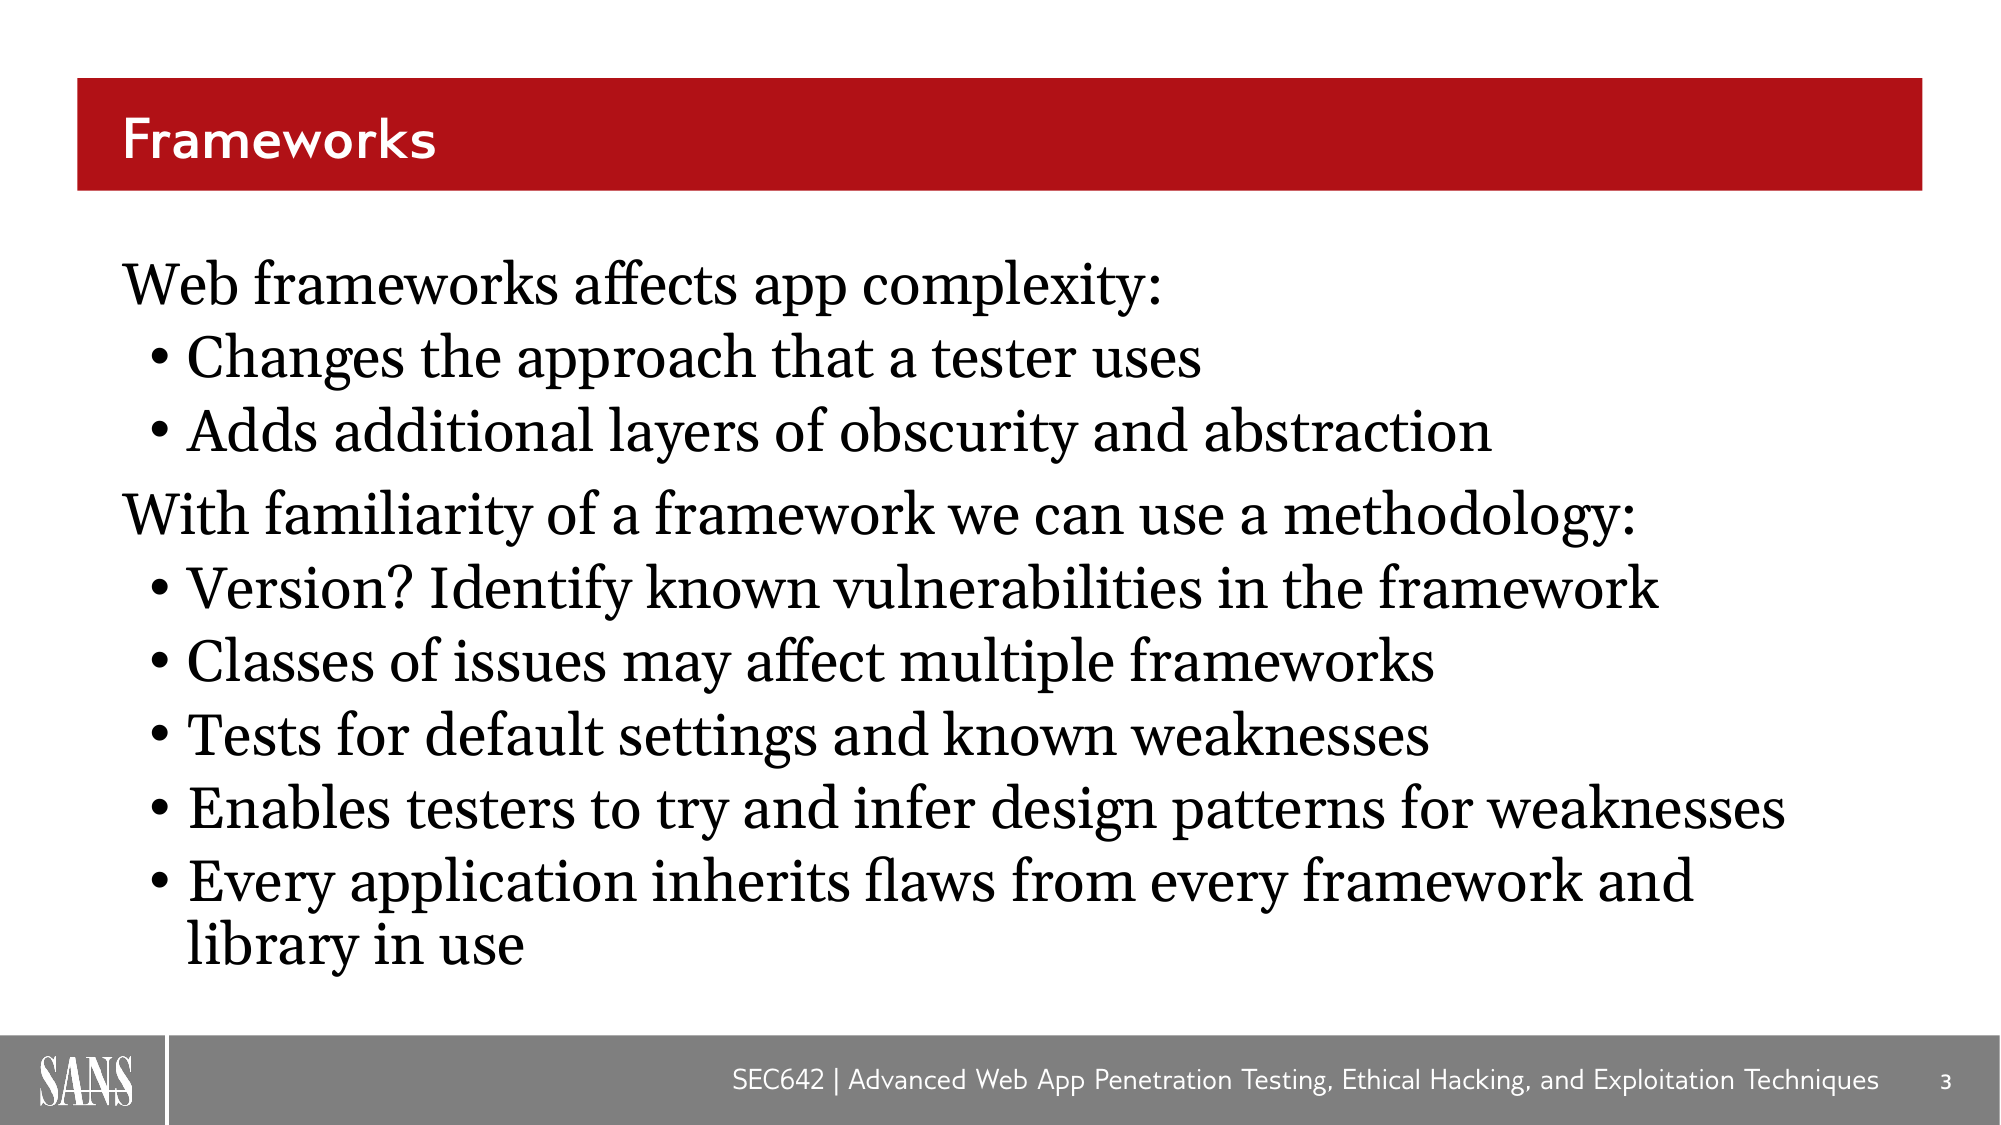

# Frameworks
Web frameworks affects app complexity:
Changes the approach that a tester uses
Adds additional layers of obscurity and abstraction
With familiarity of a framework we can use a methodology:
Version? Identify known vulnerabilities in the framework
Classes of issues may affect multiple frameworks
Tests for default settings and known weaknesses
Enables testers to try and infer design patterns for weaknesses
Every application inherits flaws from every framework and library in use